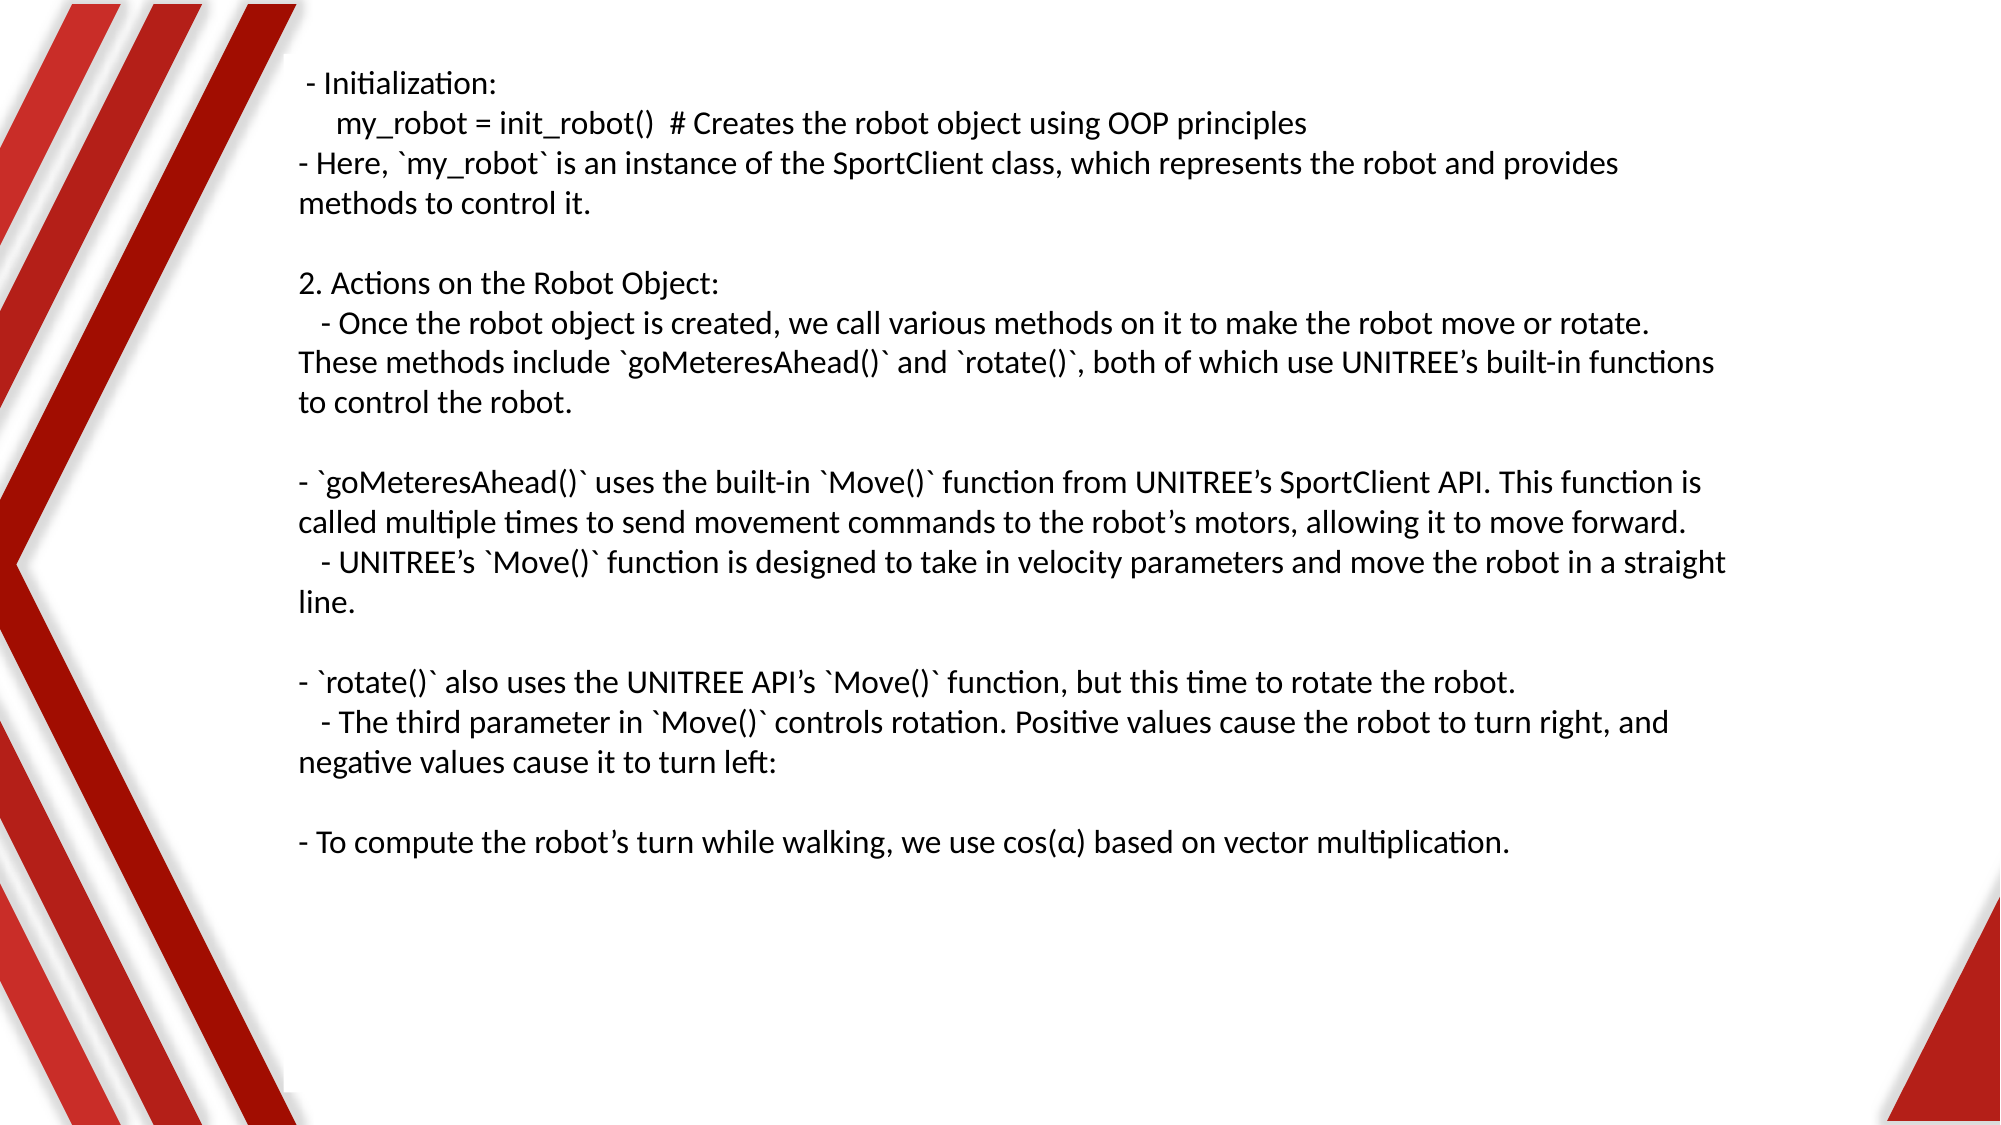

- Initialization:
     my_robot = init_robot()  # Creates the robot object using OOP principles
- Here, `my_robot` is an instance of the SportClient class, which represents the robot and provides methods to control it.

2. Actions on the Robot Object:
   - Once the robot object is created, we call various methods on it to make the robot move or rotate. These methods include `goMeteresAhead()` and `rotate()`, both of which use UNITREE’s built-in functions to control the robot.

- `goMeteresAhead()` uses the built-in `Move()` function from UNITREE’s SportClient API. This function is called multiple times to send movement commands to the robot’s motors, allowing it to move forward.
   - UNITREE’s `Move()` function is designed to take in velocity parameters and move the robot in a straight line.

- `rotate()` also uses the UNITREE API’s `Move()` function, but this time to rotate the robot.
   - The third parameter in `Move()` controls rotation. Positive values cause the robot to turn right, and negative values cause it to turn left:

- To compute the robot’s turn while walking, we use cos(α) based on vector multiplication.